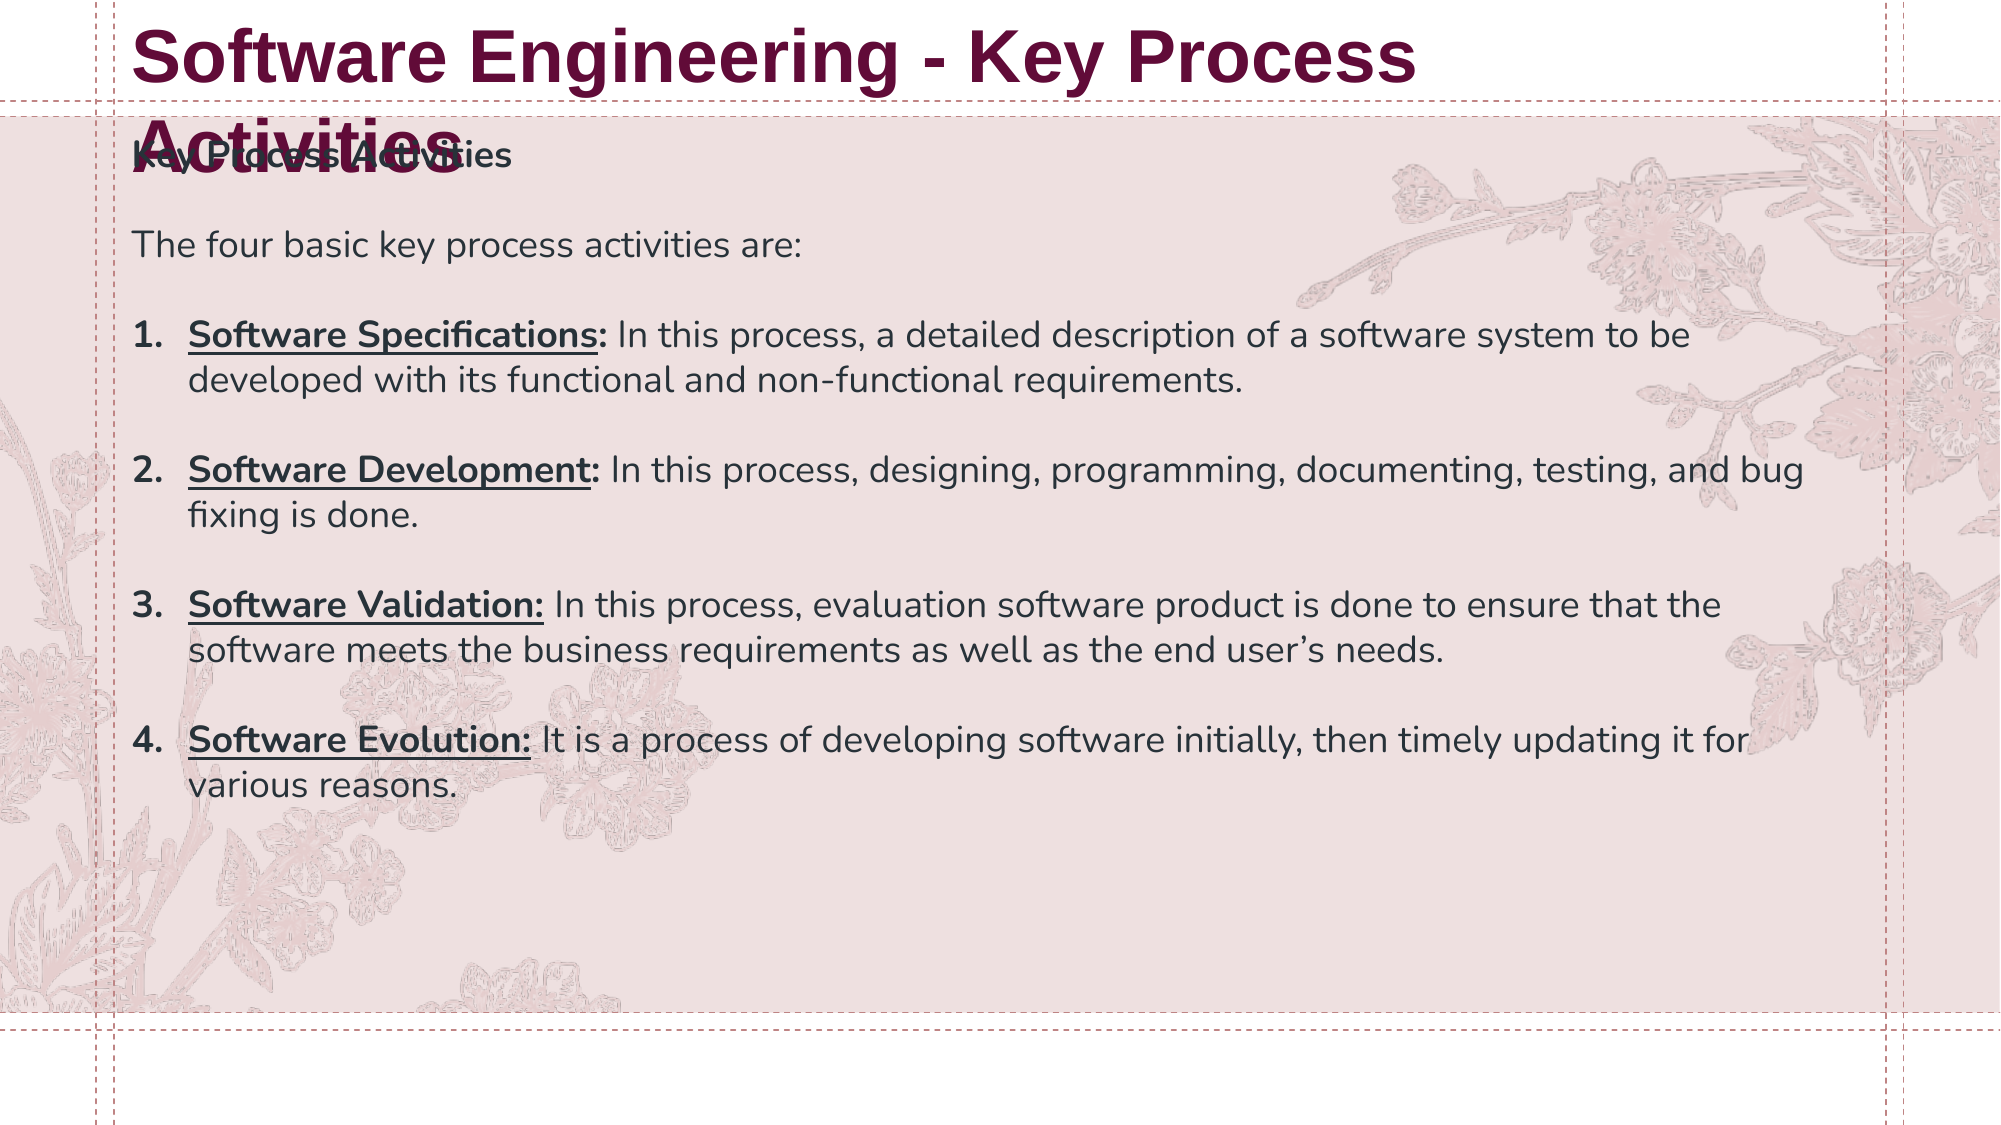

Software Engineering - Key Process Activities

Key Process Activities

The four basic key process activities are:

Software Specifications: In this process, a detailed description of a software system to be developed with its functional and non-functional requirements.

Software Development: In this process, designing, programming, documenting, testing, and bug fixing is done.

Software Validation: In this process, evaluation software product is done to ensure that the software meets the business requirements as well as the end user’s needs.

Software Evolution: It is a process of developing software initially, then timely updating it for various reasons.